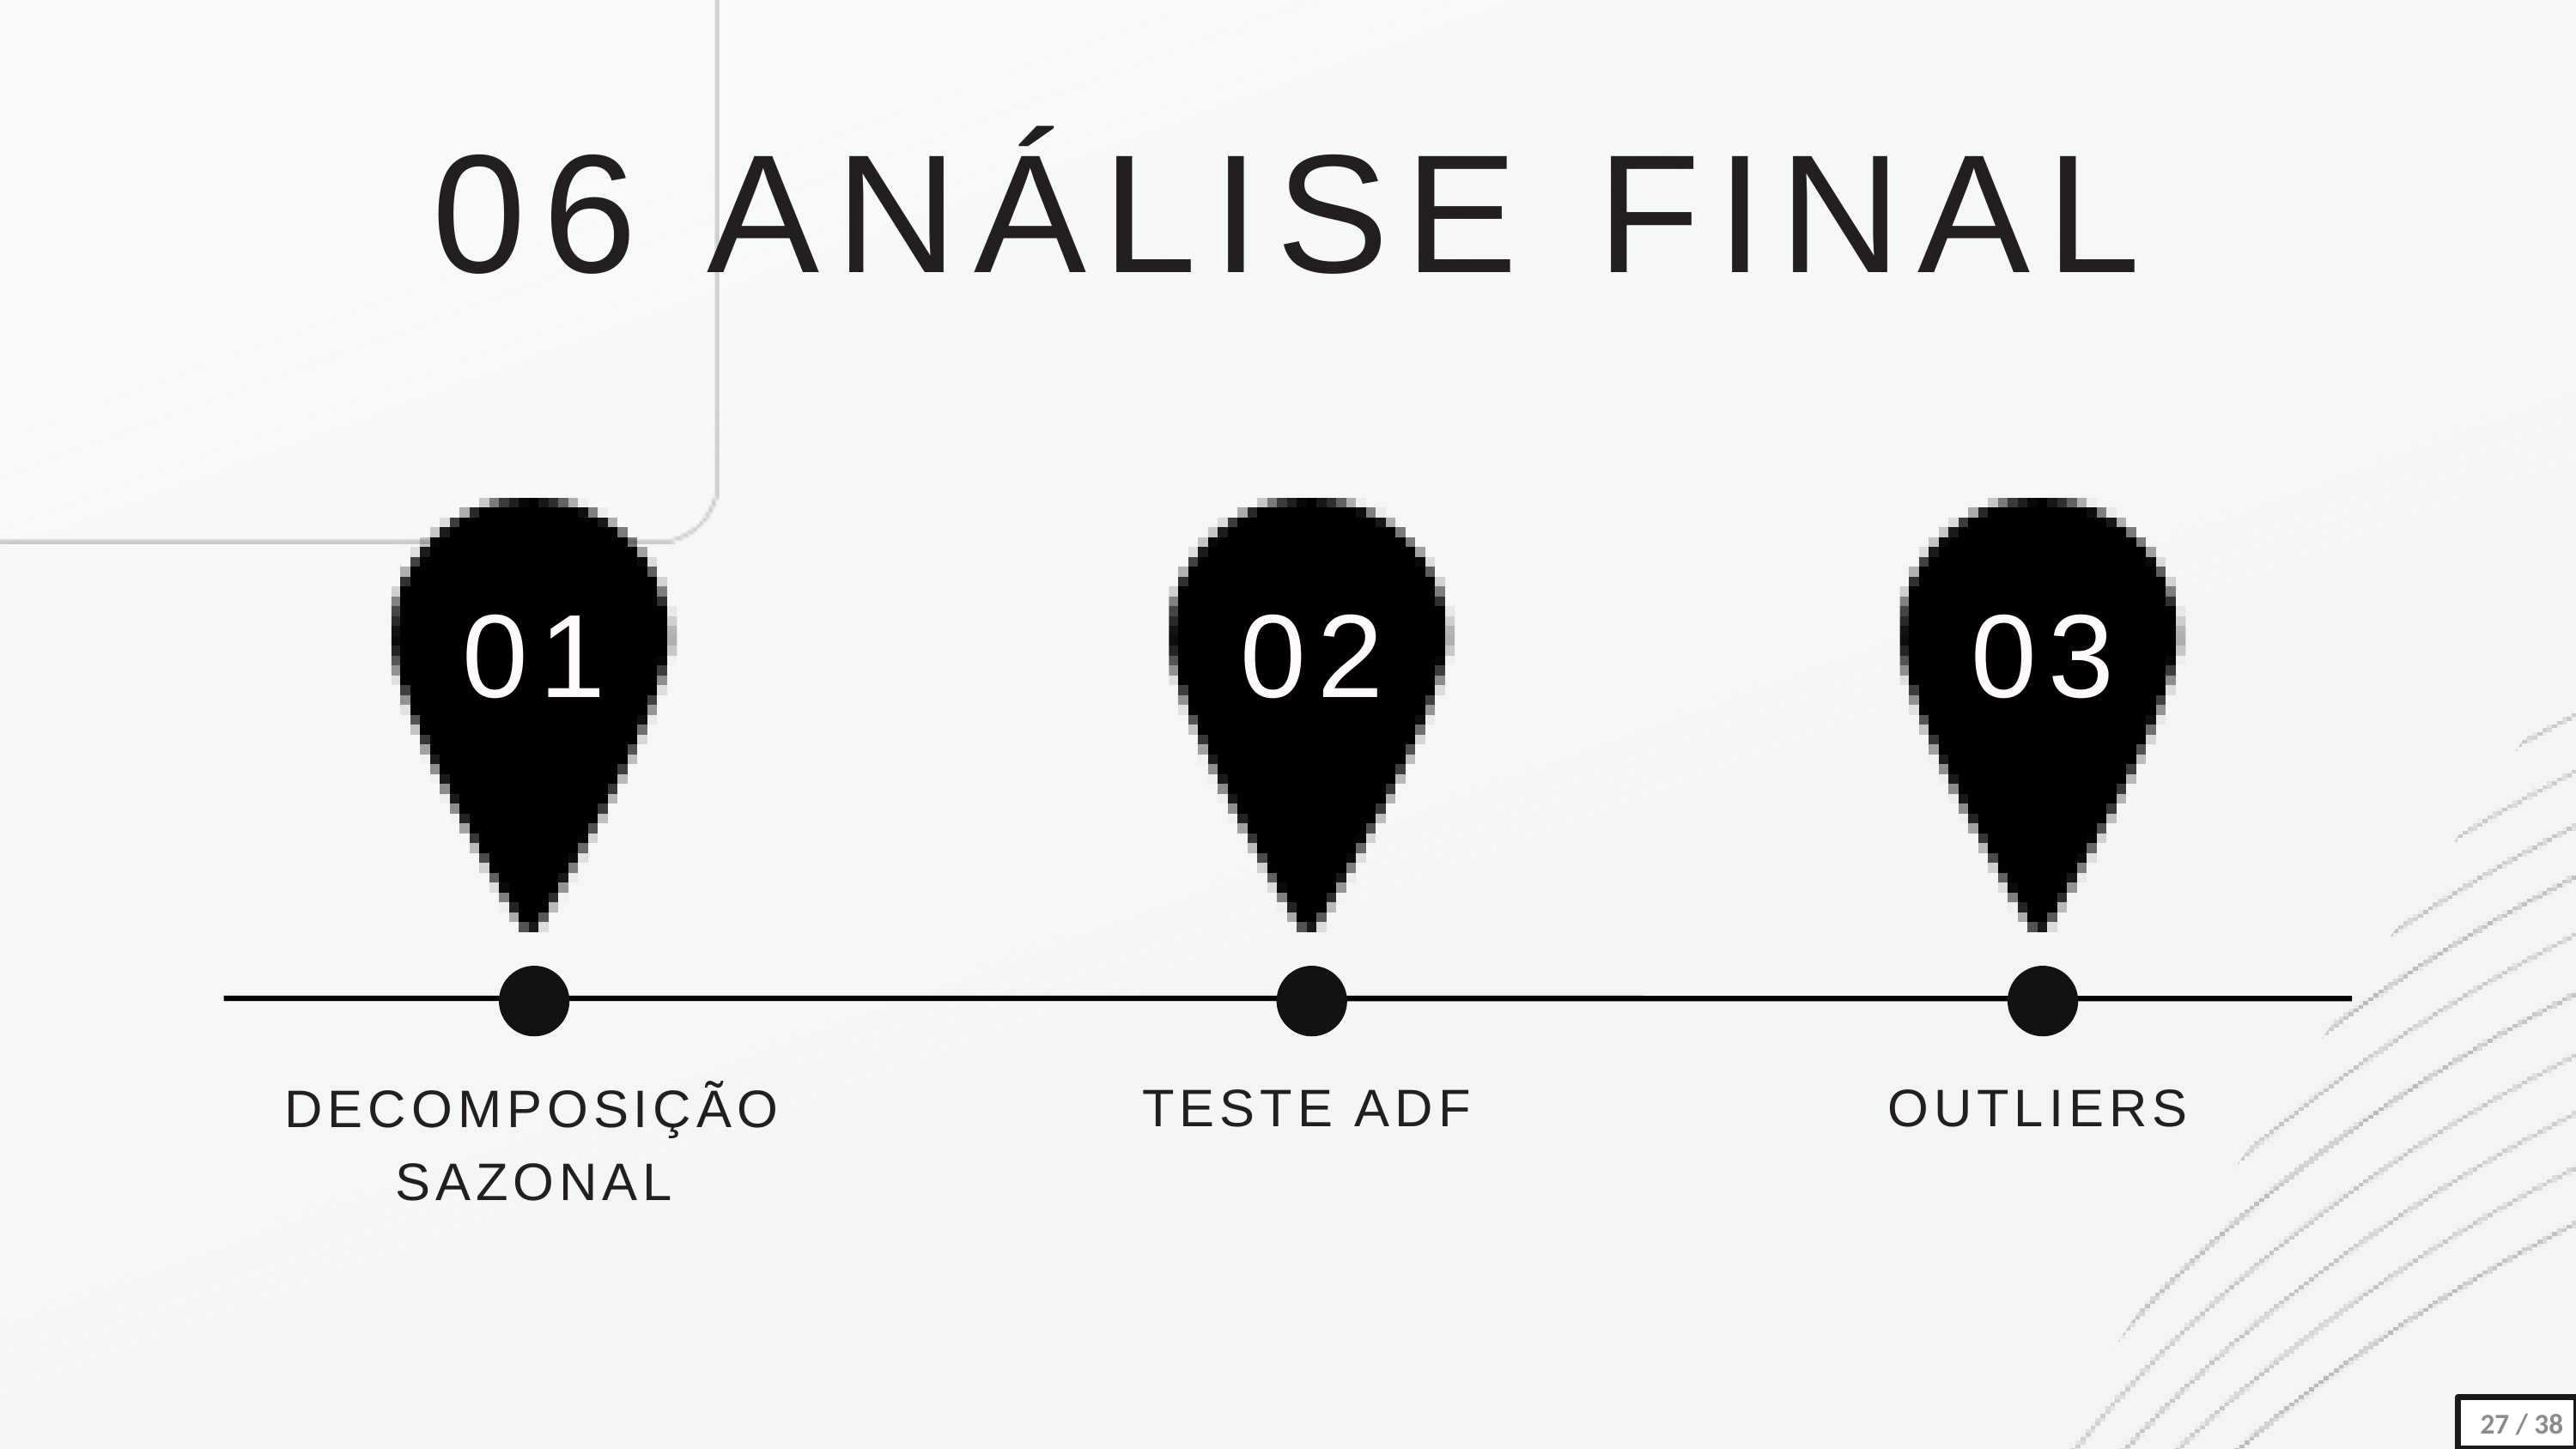

06 ANÁLISE FINAL

01
02
03

TESTE ADF
OUTLIERS
DECOMPOSIÇÃO SAZONAL
27 / 38